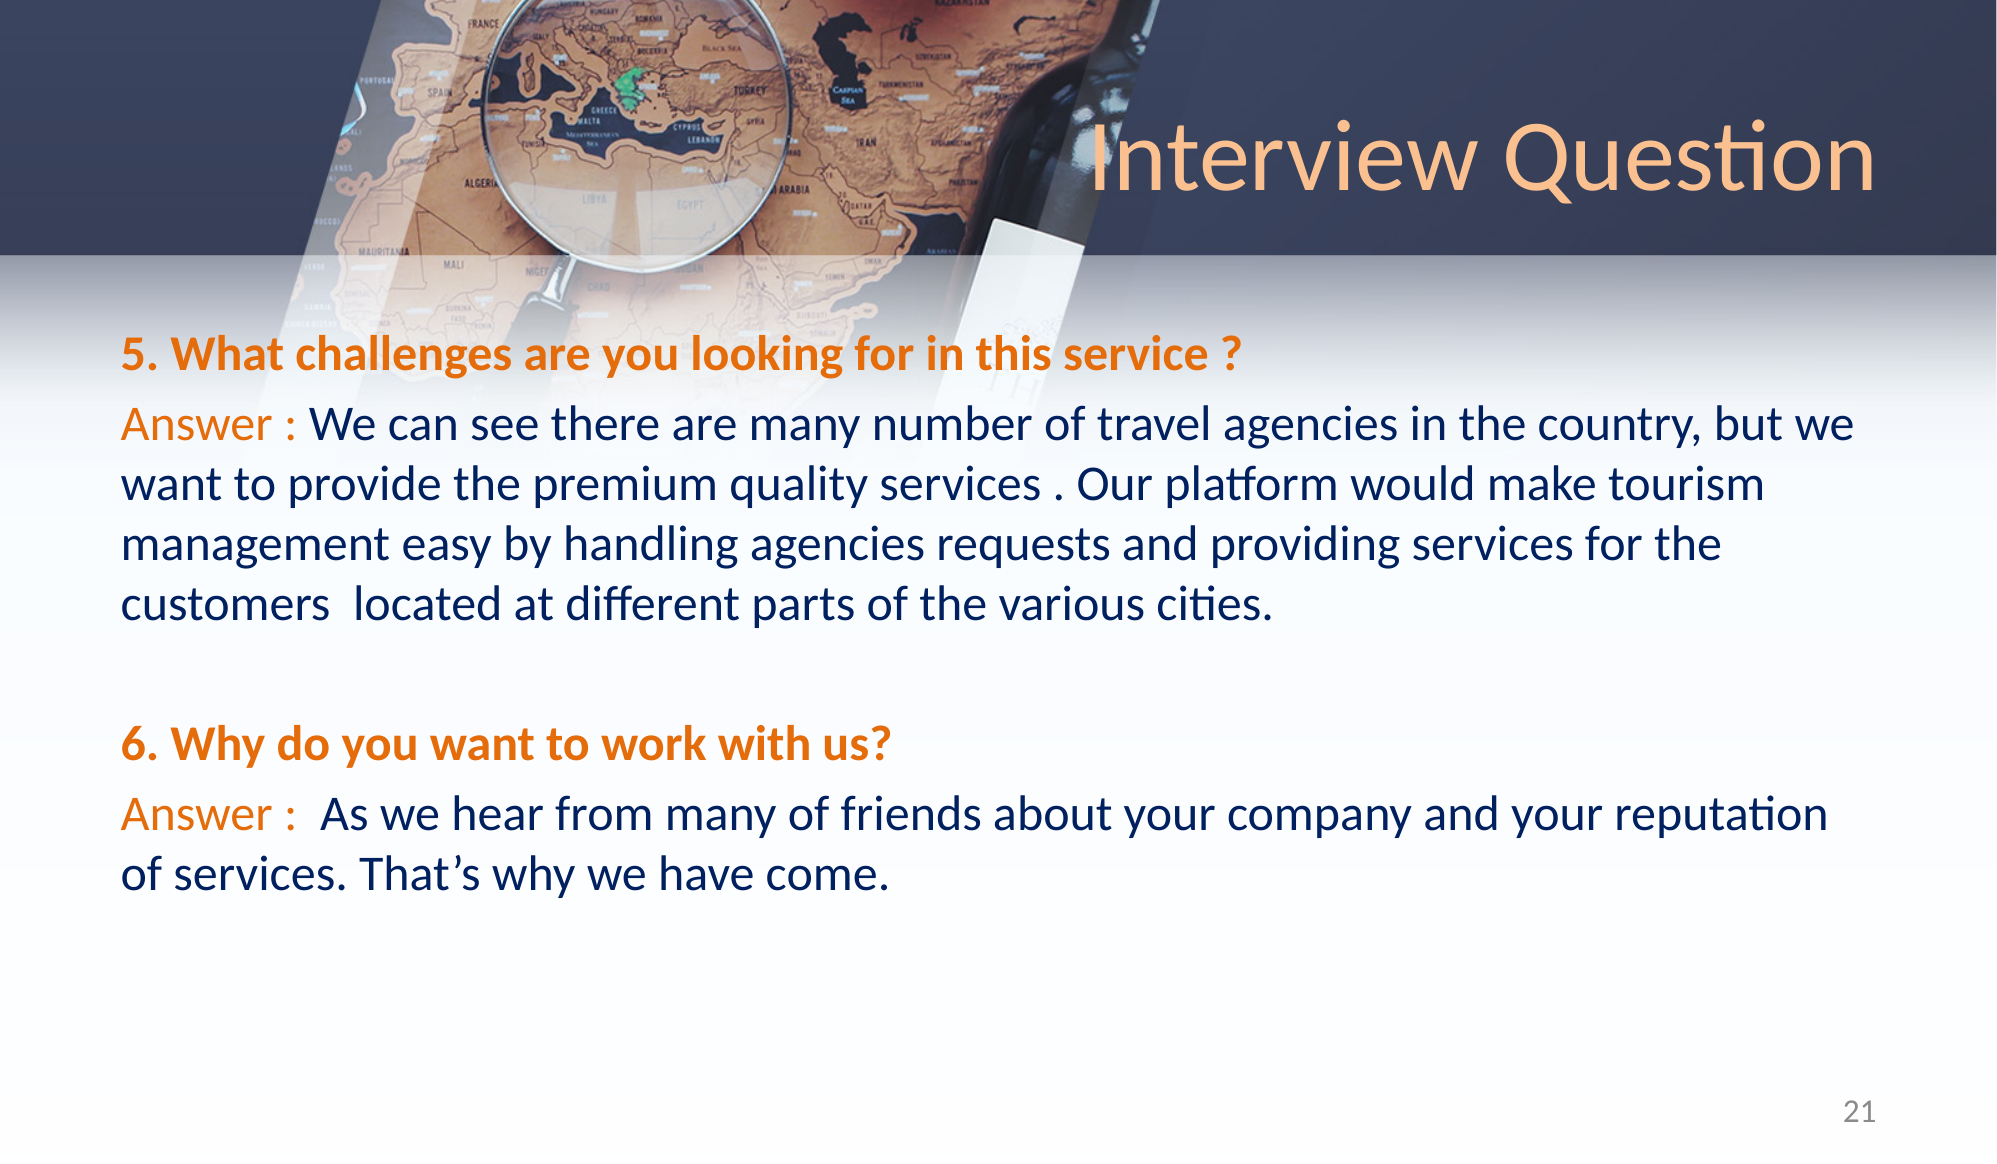

# Interview Question
5. What challenges are you looking for in this service ?
Answer : We can see there are many number of travel agencies in the country, but we want to provide the premium quality services . Our platform would make tourism management easy by handling agencies requests and providing services for the customers  located at different parts of the various cities.

6. Why do you want to work with us?
Answer :  As we hear from many of friends about your company and your reputation of services. That’s why we have come.

21